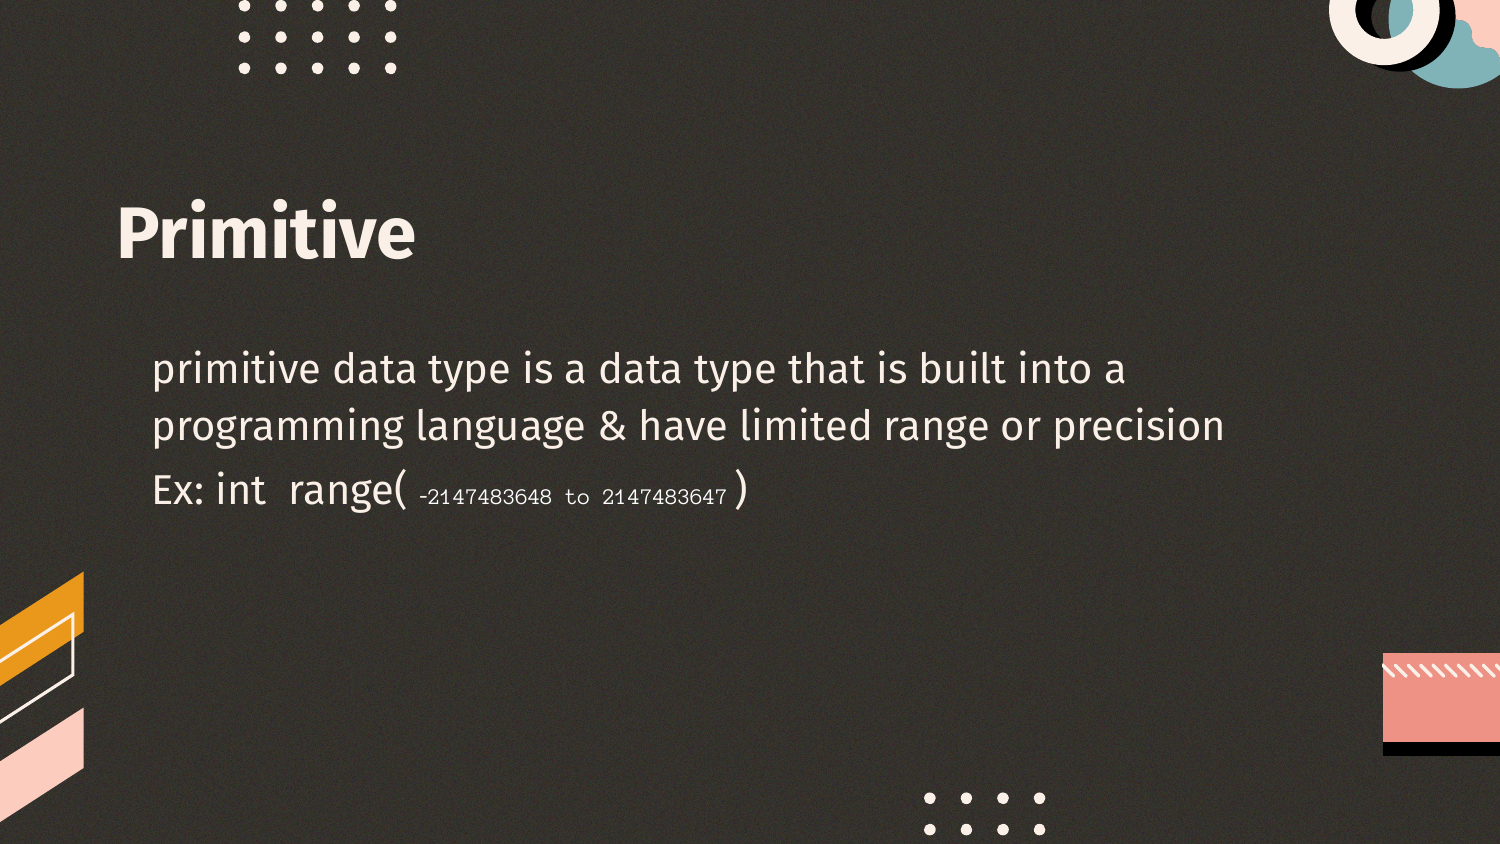

# Primitive
primitive data type is a data type that is built into a programming language & have limited range or precision
Ex: int  range( -2147483648 to 2147483647 )